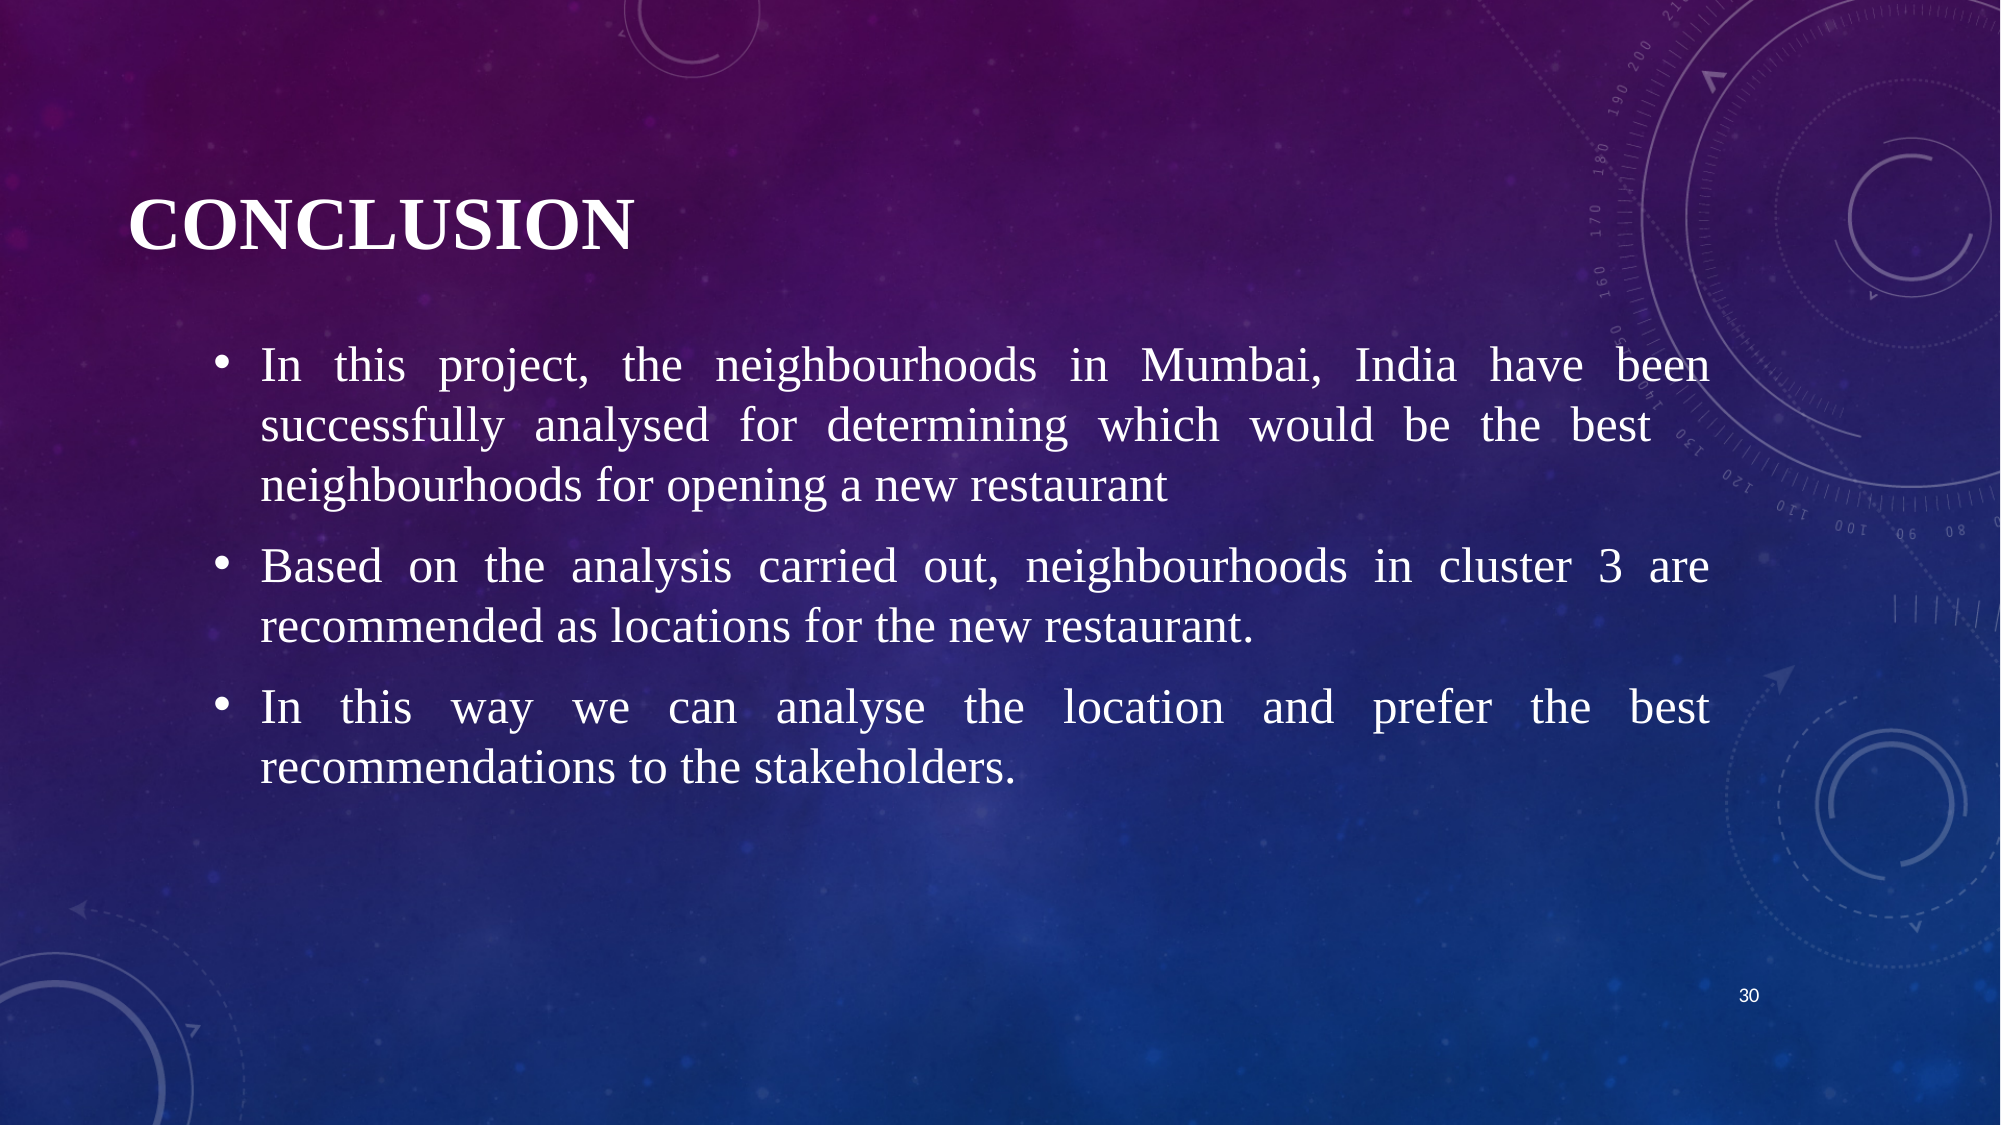

# Conclusion
In this project, the neighbourhoods in Mumbai, India have been successfully analysed for determining which would be the best   neighbourhoods for opening a new restaurant
Based on the analysis carried out, neighbourhoods in cluster 3 are recommended as locations for the new restaurant.
In this way we can analyse the location and prefer the best recommendations to the stakeholders.
30